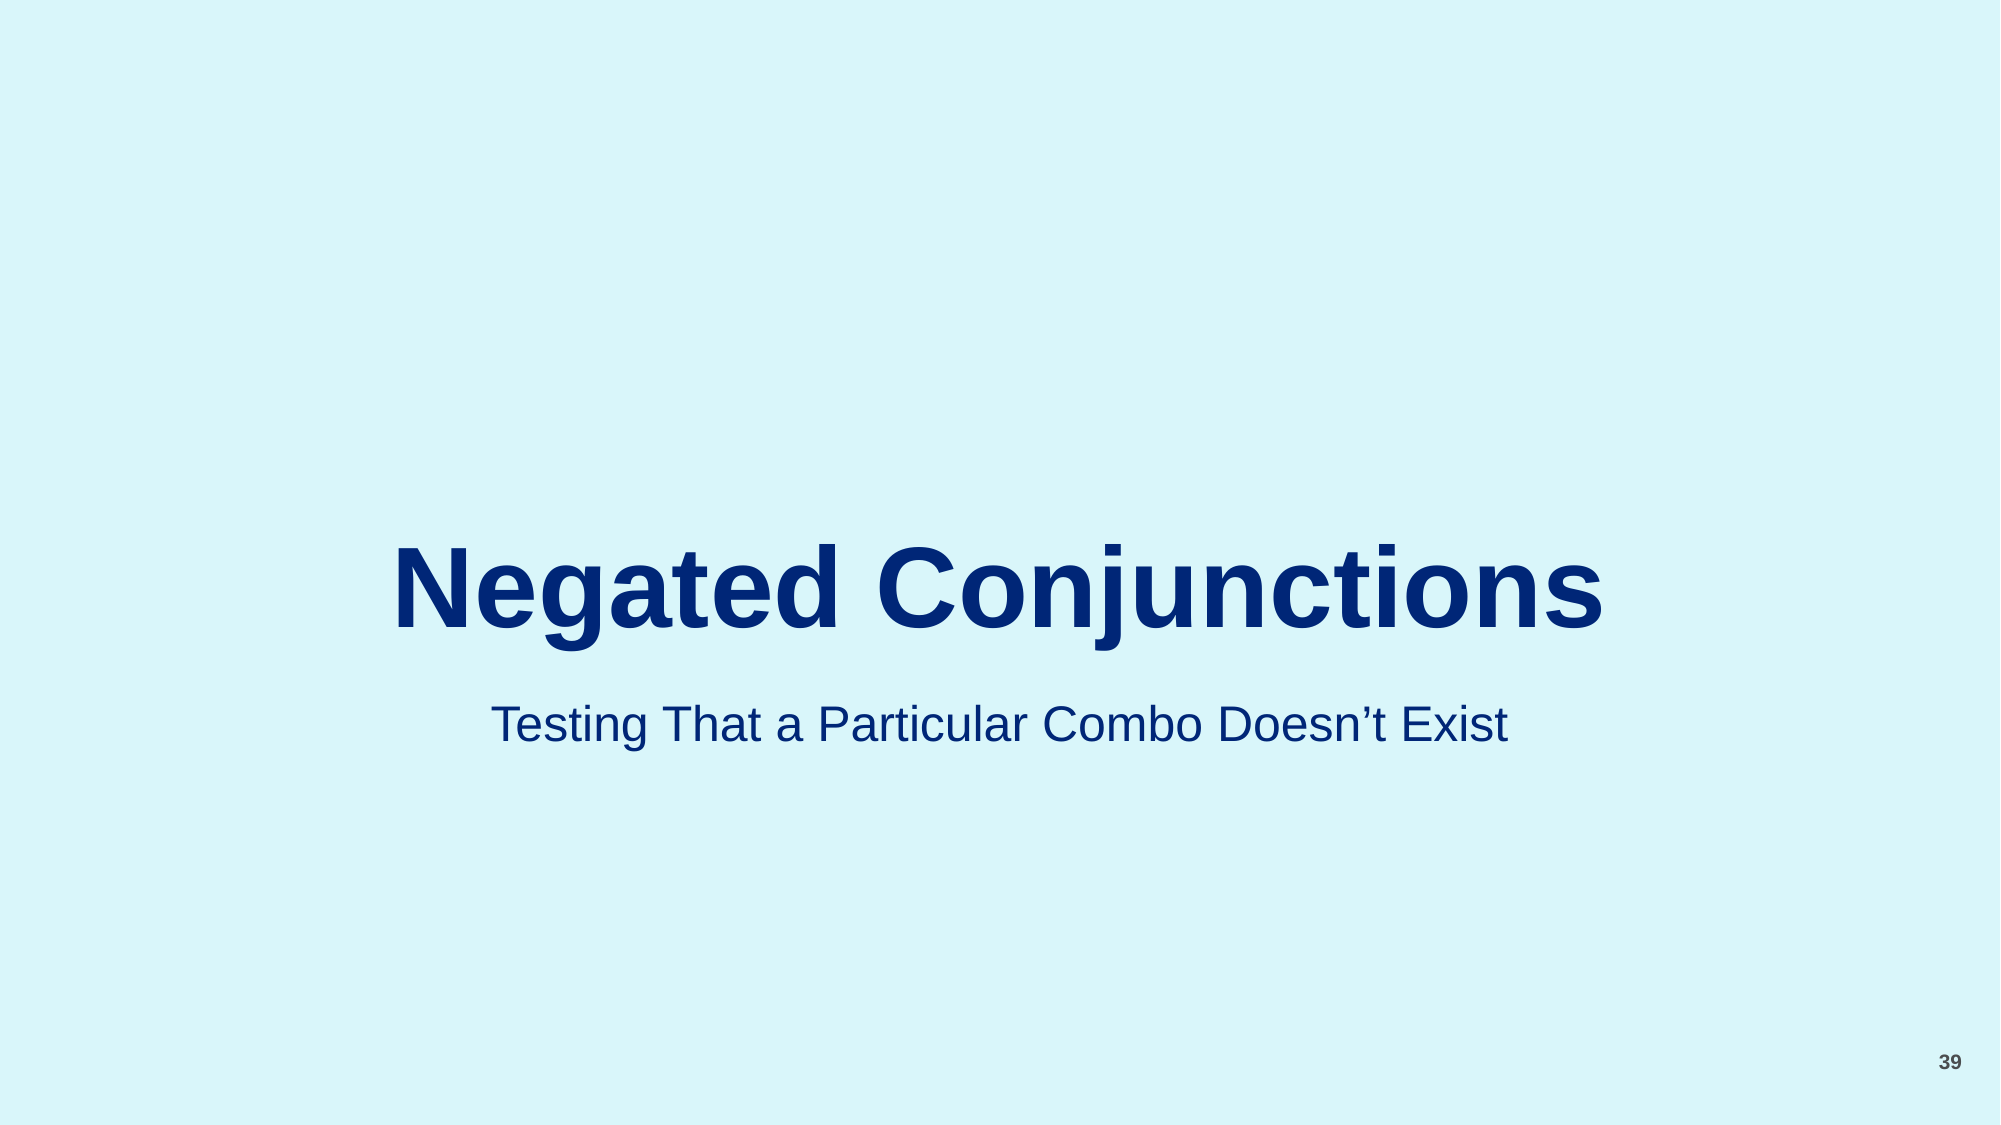

# Negated Conjunctions
Testing That a Particular Combo Doesn’t Exist